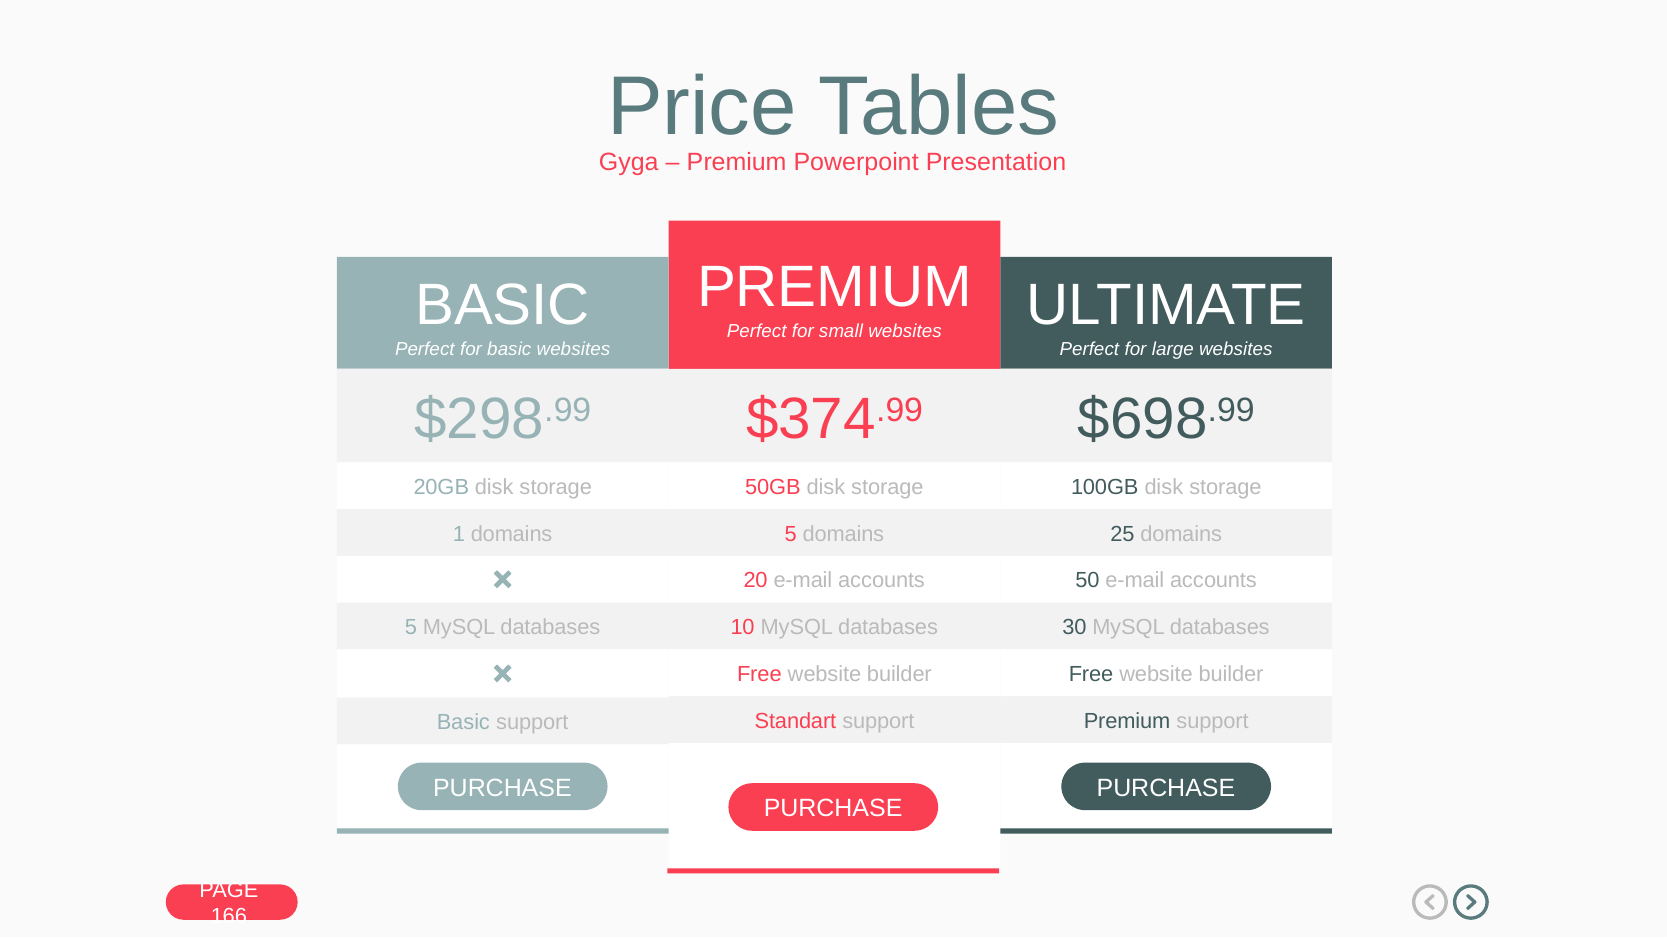

Price Tables
Gyga – Premium Powerpoint Presentation
PREMIUM
Perfect for small websites
BASIC
Perfect for basic websites
ULTIMATE
Perfect for large websites
$374.99
$298.99
$698.99
20GB disk storage
50GB disk storage
100GB disk storage
1 domains
5 domains
25 domains

50 e-mail accounts
20 e-mail accounts

10 MySQL databases
5 MySQL databases
30 MySQL databases
Free website builder

Free website builder

Standart support
Premium support
Basic support

PURCHASE
PURCHASE
PURCHASE